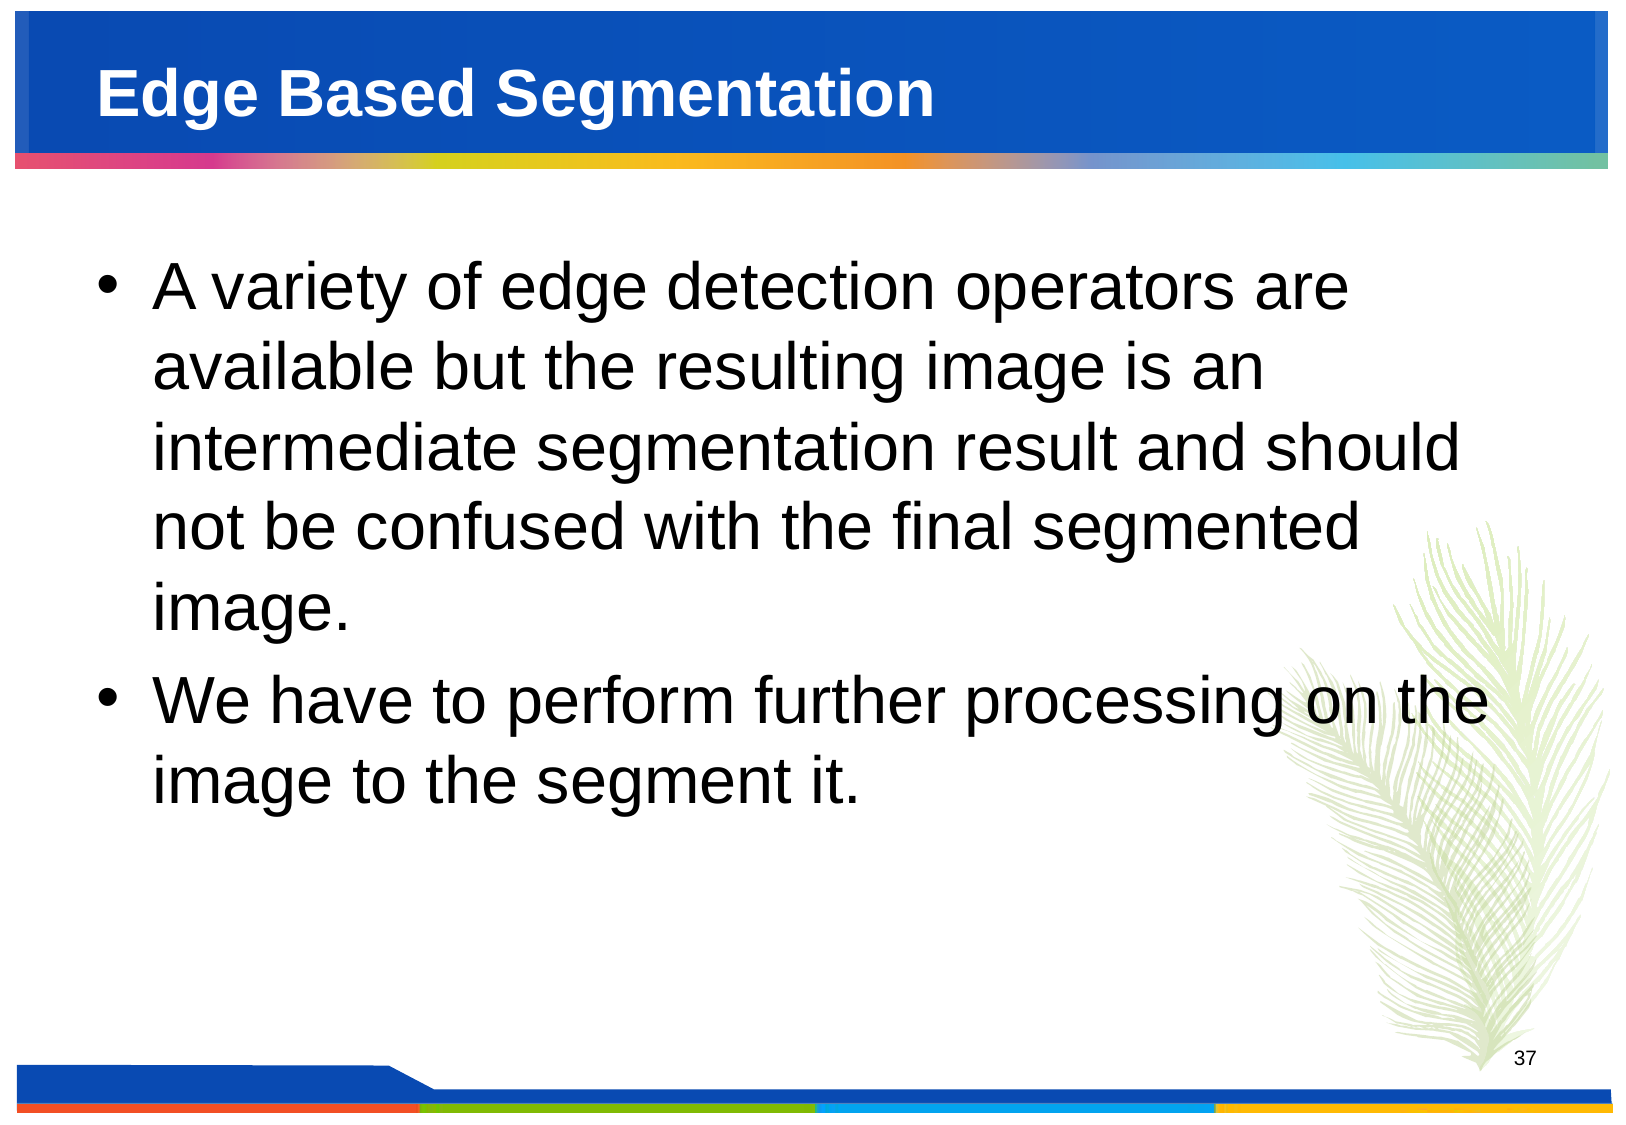

# Edge Based Segmentation
A variety of edge detection operators are available but the resulting image is an intermediate segmentation result and should not be confused with the final segmented image.
We have to perform further processing on the image to the segment it.
37